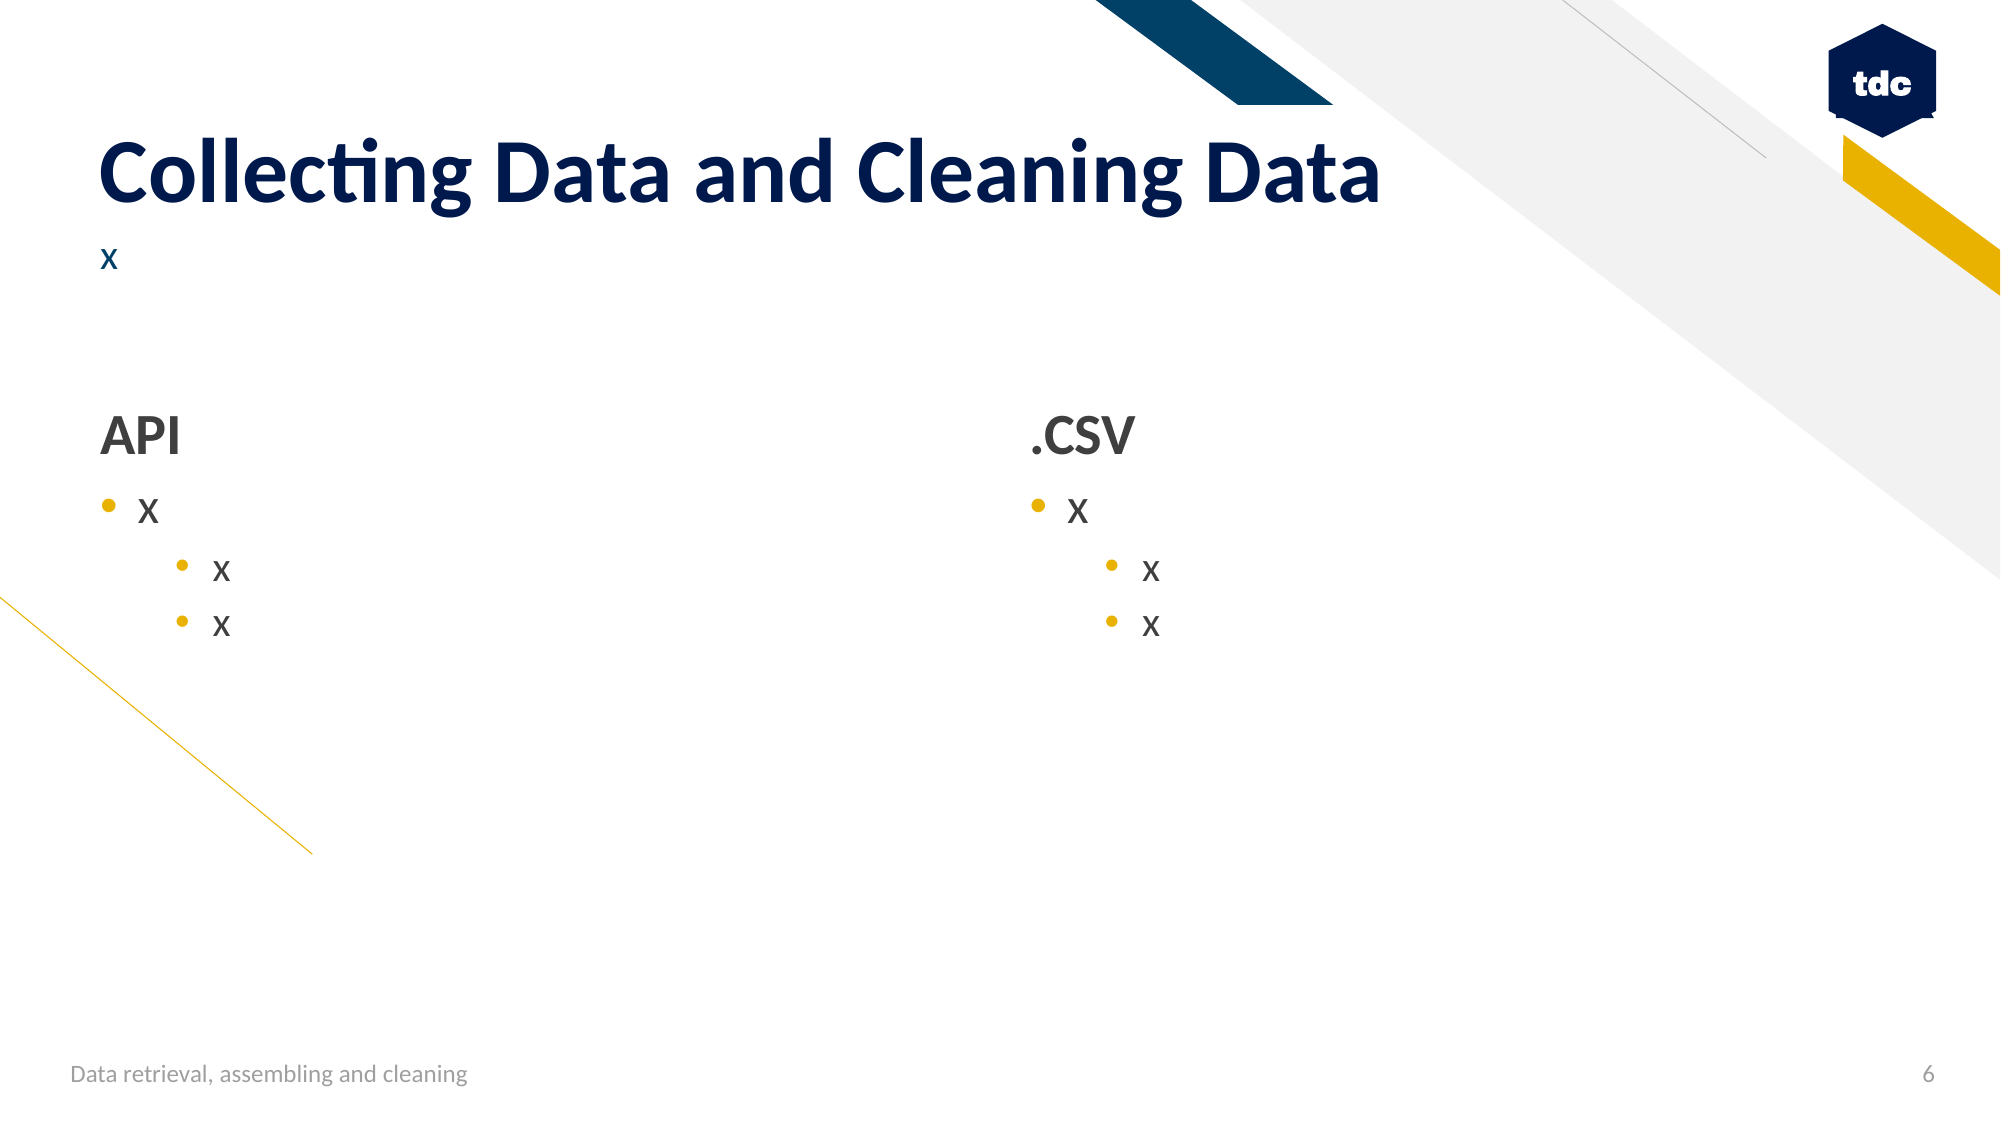

# Collecting Data and Cleaning Data
tdc
x
API
.CSV
x
x
x
x
x
x
Data retrieval, assembling and cleaning
6